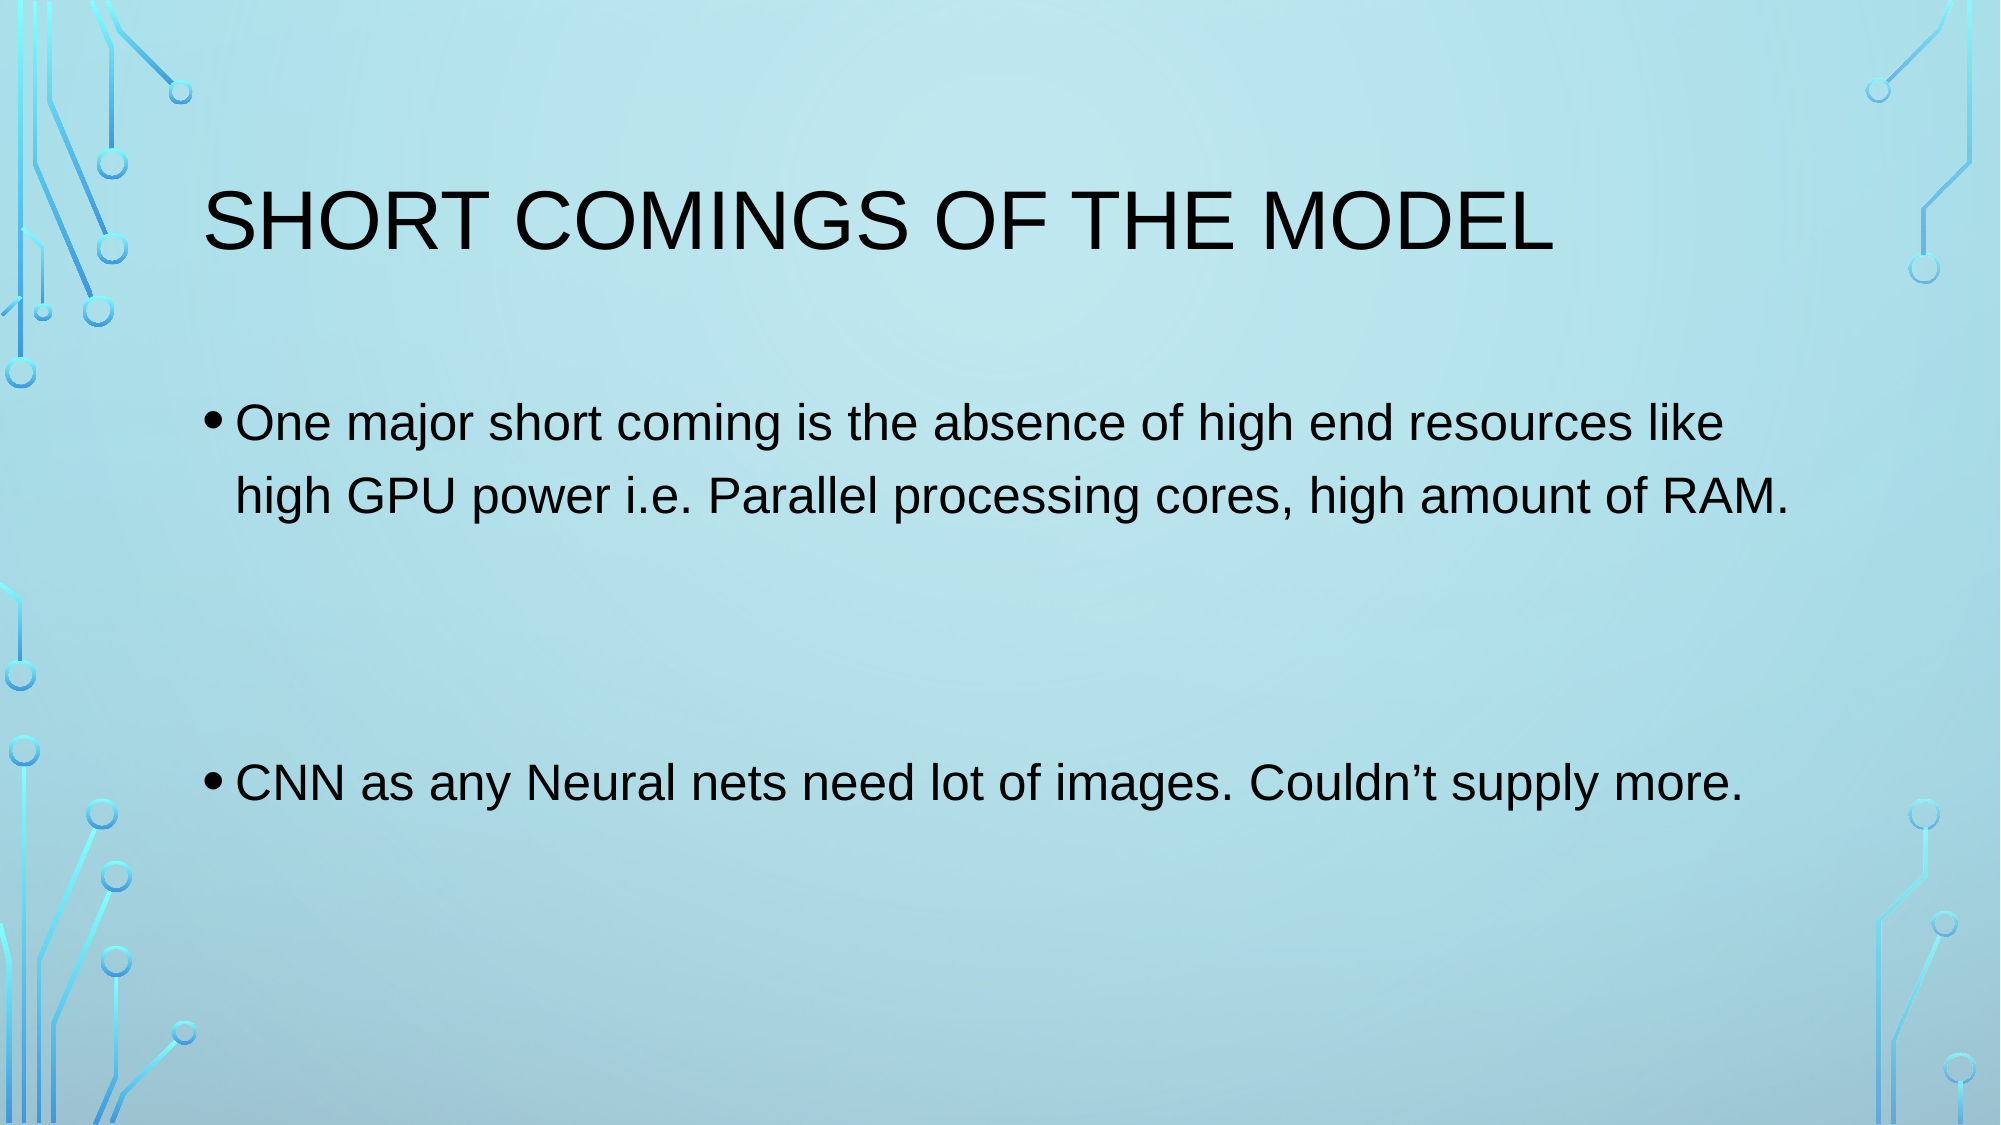

# Short comings of the model
One major short coming is the absence of high end resources like high GPU power i.e. Parallel processing cores, high amount of RAM.

CNN as any Neural nets need lot of images. Couldn’t supply more.